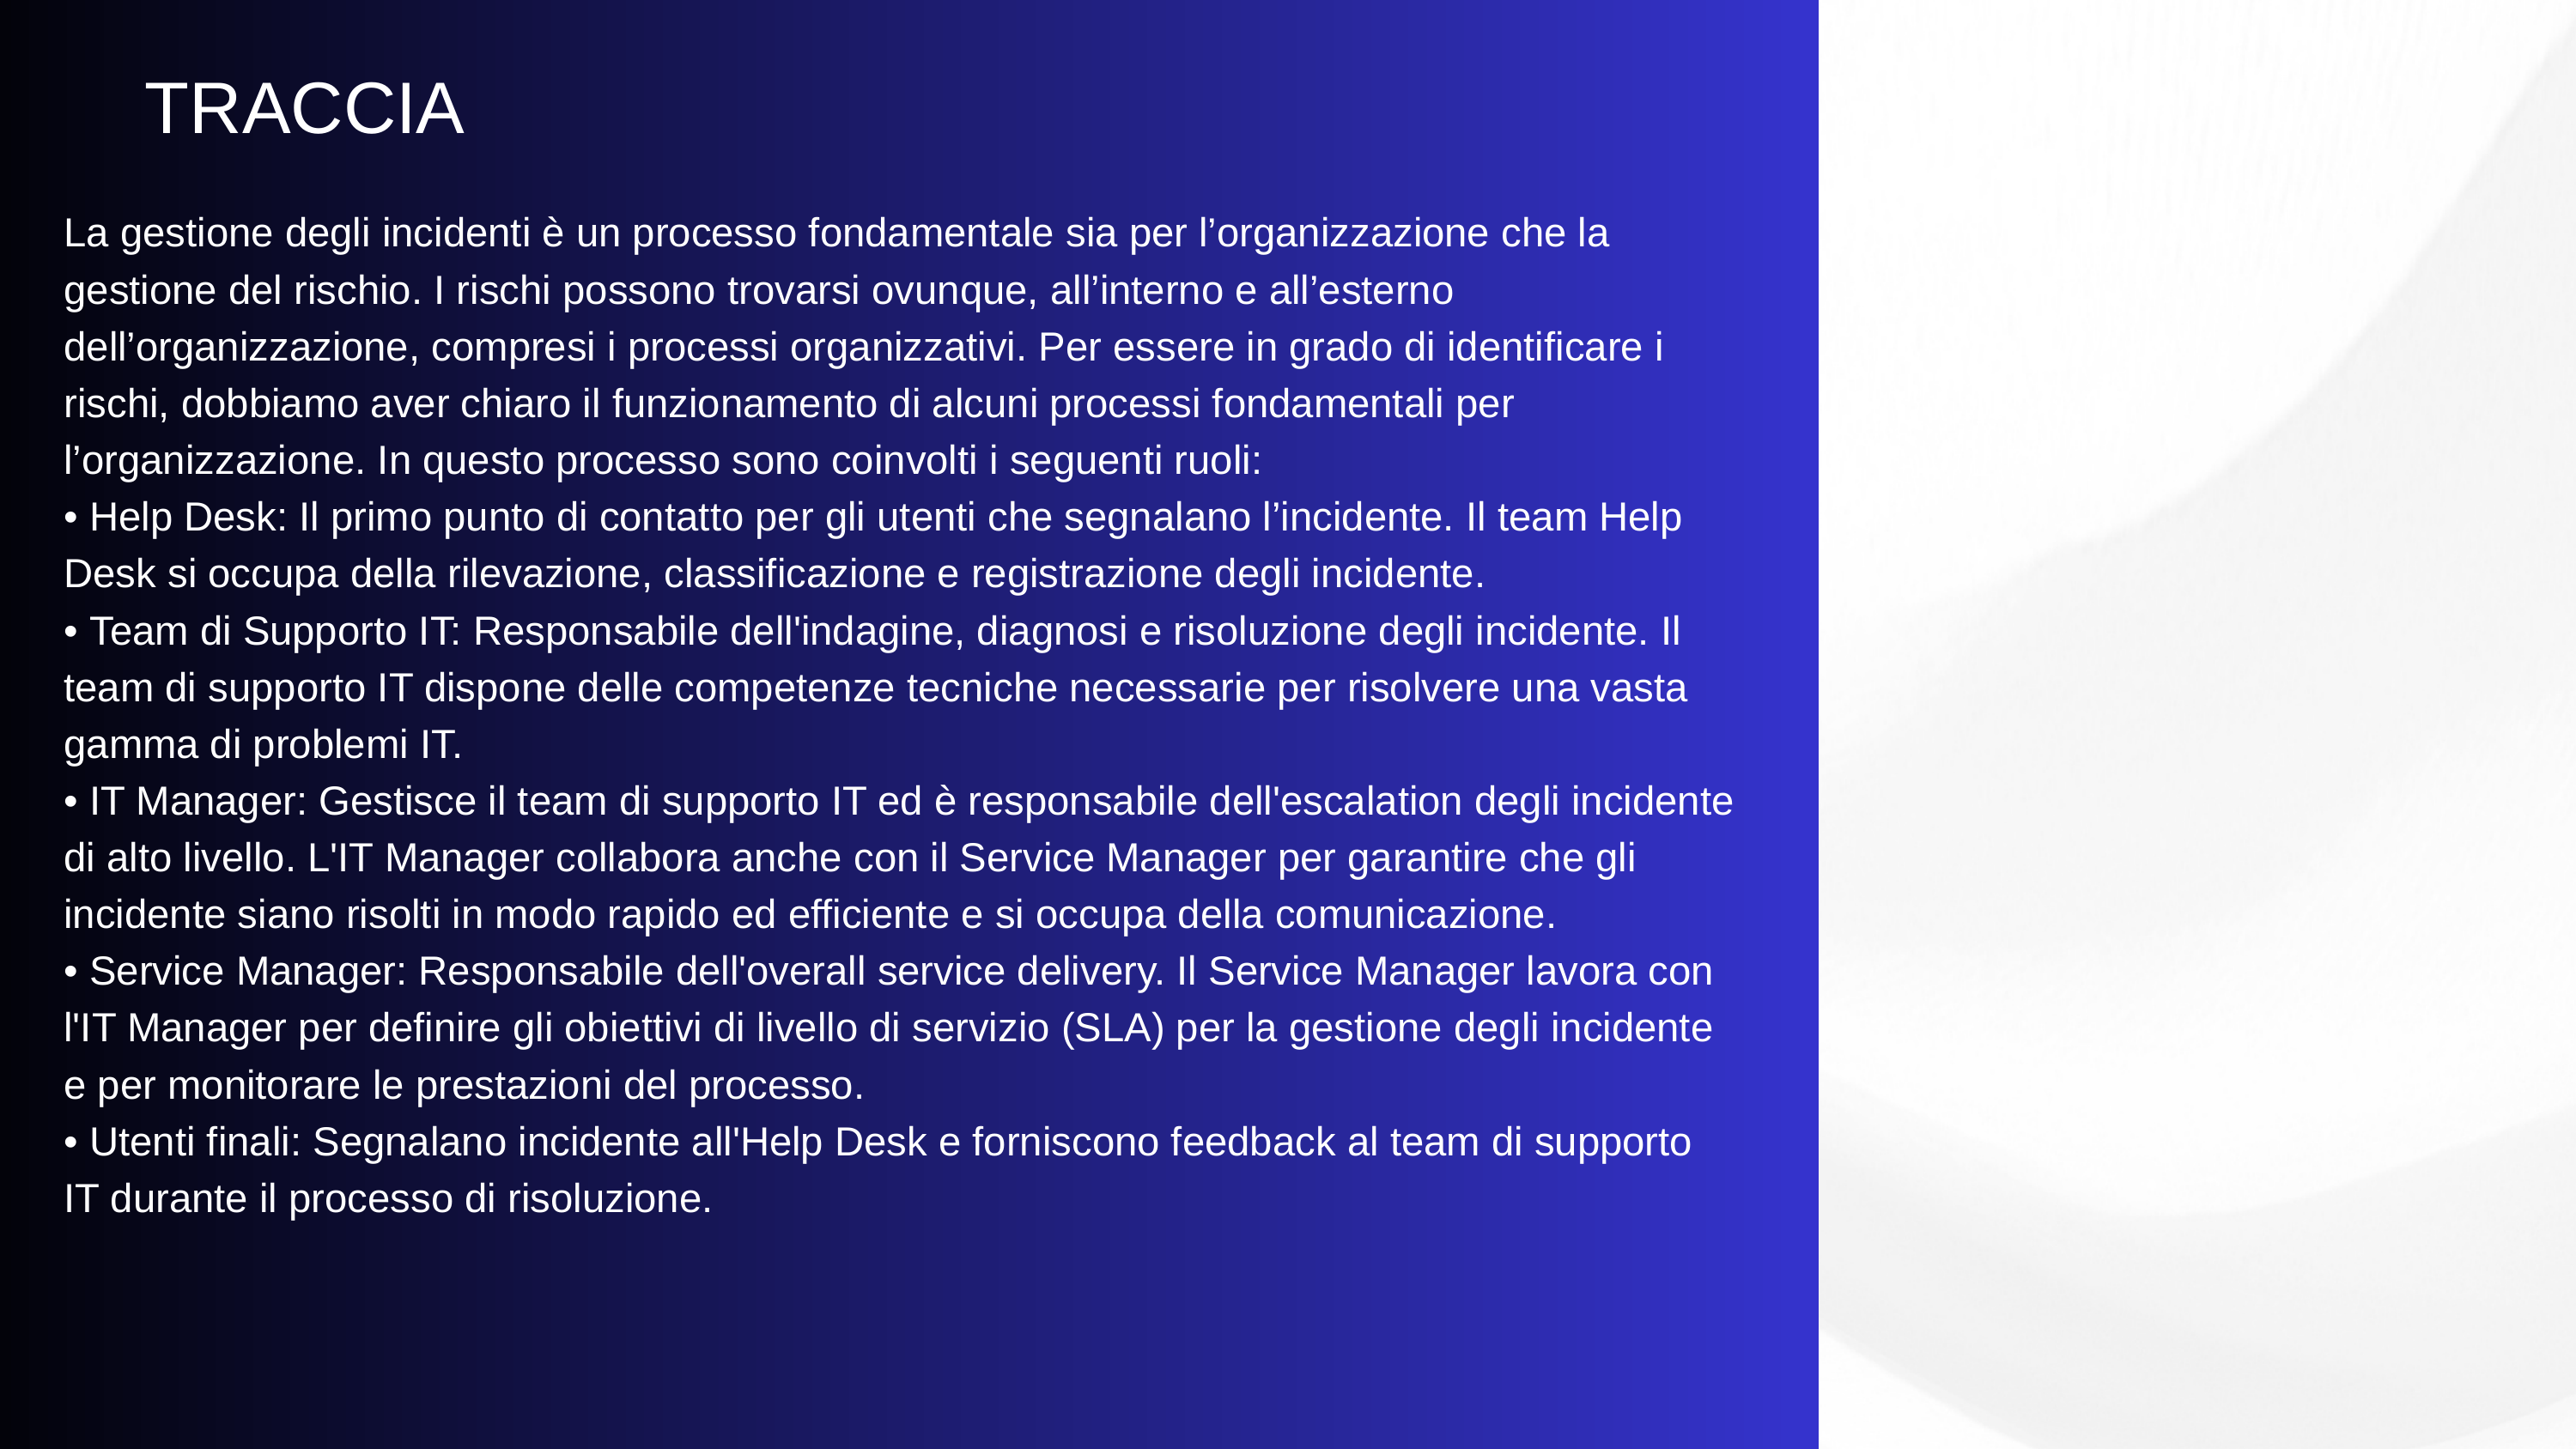

TRACCIA
La gestione degli incidenti è un processo fondamentale sia per l’organizzazione che la gestione del rischio. I rischi possono trovarsi ovunque, all’interno e all’esterno dell’organizzazione, compresi i processi organizzativi. Per essere in grado di identificare i rischi, dobbiamo aver chiaro il funzionamento di alcuni processi fondamentali per l’organizzazione. In questo processo sono coinvolti i seguenti ruoli:
• Help Desk: Il primo punto di contatto per gli utenti che segnalano l’incidente. Il team Help Desk si occupa della rilevazione, classificazione e registrazione degli incidente.
• Team di Supporto IT: Responsabile dell'indagine, diagnosi e risoluzione degli incidente. Il team di supporto IT dispone delle competenze tecniche necessarie per risolvere una vasta gamma di problemi IT.
• IT Manager: Gestisce il team di supporto IT ed è responsabile dell'escalation degli incidente di alto livello. L'IT Manager collabora anche con il Service Manager per garantire che gli incidente siano risolti in modo rapido ed efficiente e si occupa della comunicazione.
• Service Manager: Responsabile dell'overall service delivery. Il Service Manager lavora con l'IT Manager per definire gli obiettivi di livello di servizio (SLA) per la gestione degli incidente e per monitorare le prestazioni del processo.
• Utenti finali: Segnalano incidente all'Help Desk e forniscono feedback al team di supporto IT durante il processo di risoluzione.